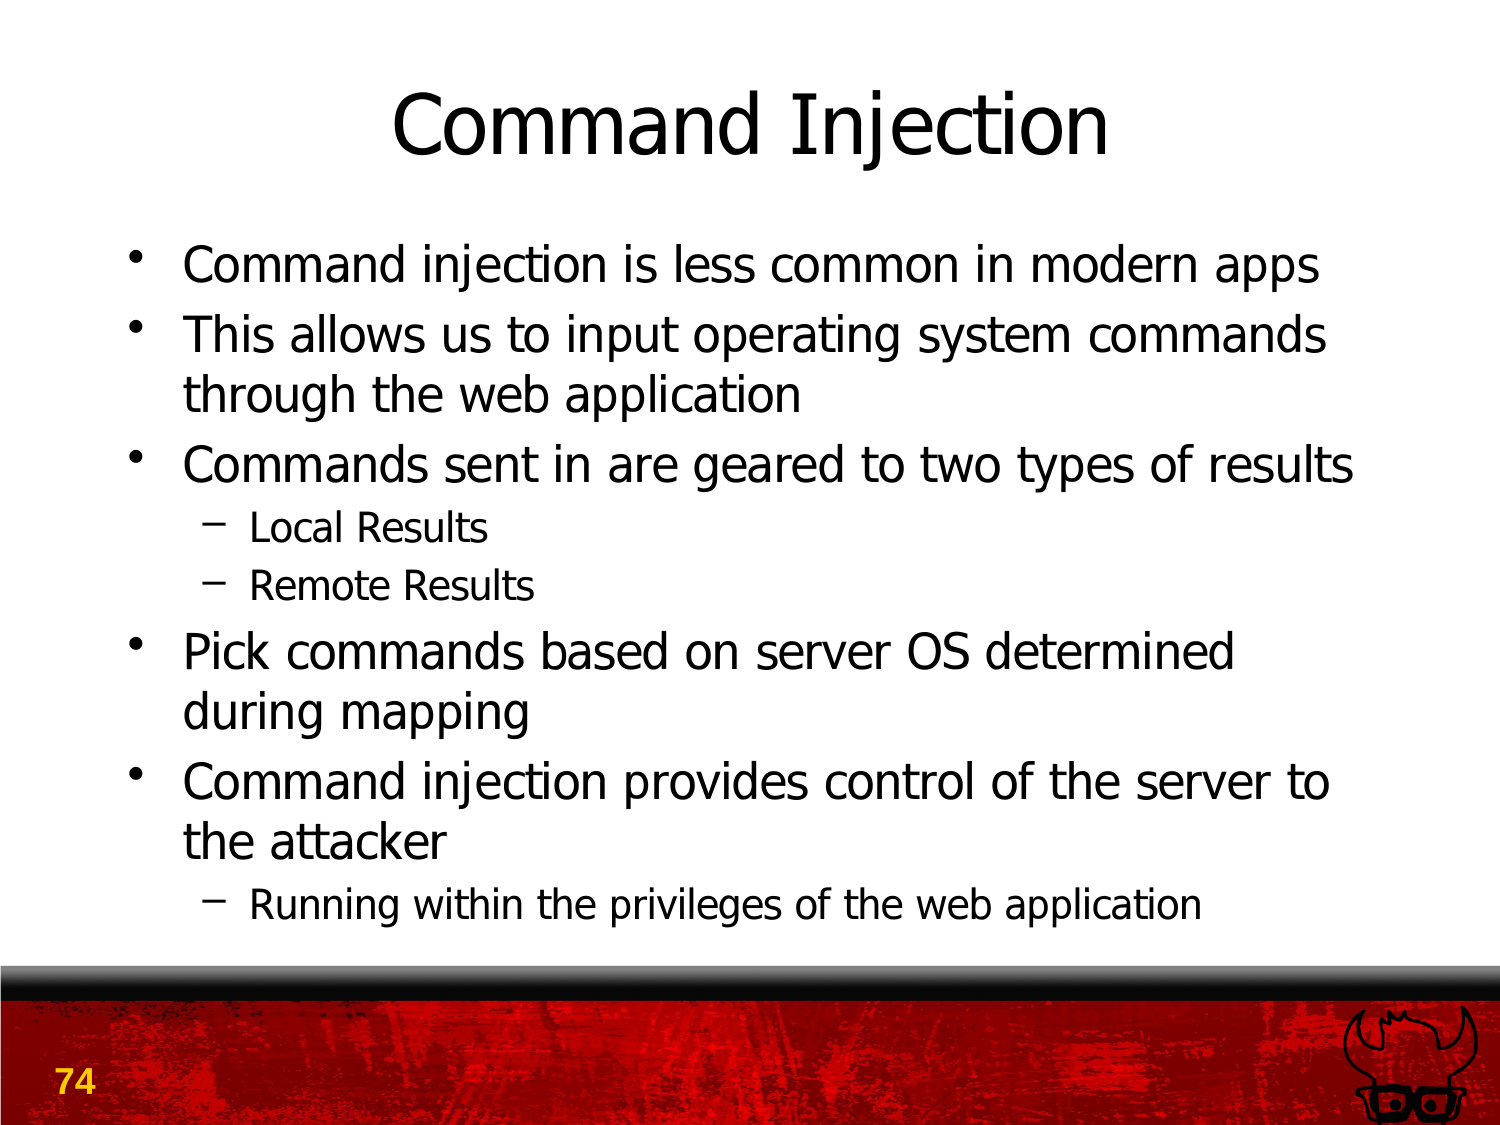

# Command Injection
Command injection is less common in modern apps
This allows us to input operating system commands through the web application
Commands sent in are geared to two types of results
Local Results
Remote Results
Pick commands based on server OS determined during mapping
Command injection provides control of the server to the attacker
Running within the privileges of the web application